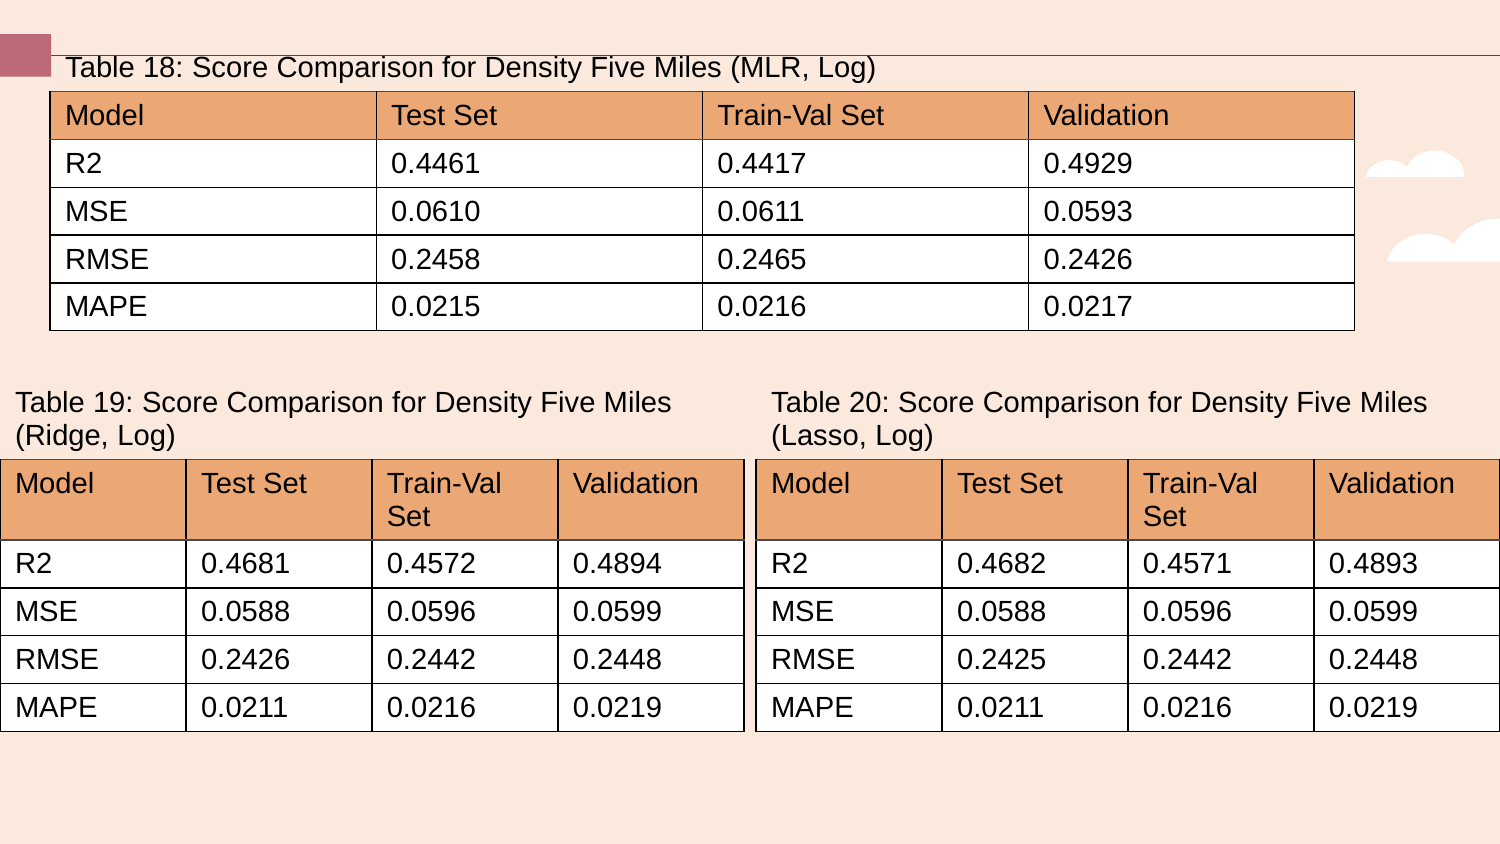

| Table 18: Score Comparison for Density Five Miles (MLR, Log) |  |  |  |
| --- | --- | --- | --- |
| Model | Test Set | Train-Val Set | Validation |
| R2 | 0.4461 | 0.4417 | 0.4929 |
| MSE | 0.0610 | 0.0611 | 0.0593 |
| RMSE | 0.2458 | 0.2465 | 0.2426 |
| MAPE | 0.0215 | 0.0216 | 0.0217 |
| Table 19: Score Comparison for Density Five Miles (Ridge, Log) |  |  |  |
| --- | --- | --- | --- |
| Model | Test Set | Train-Val Set | Validation |
| R2 | 0.4681 | 0.4572 | 0.4894 |
| MSE | 0.0588 | 0.0596 | 0.0599 |
| RMSE | 0.2426 | 0.2442 | 0.2448 |
| MAPE | 0.0211 | 0.0216 | 0.0219 |
| Table 20: Score Comparison for Density Five Miles (Lasso, Log) |  |  |  |
| --- | --- | --- | --- |
| Model | Test Set | Train-Val Set | Validation |
| R2 | 0.4682 | 0.4571 | 0.4893 |
| MSE | 0.0588 | 0.0596 | 0.0599 |
| RMSE | 0.2425 | 0.2442 | 0.2448 |
| MAPE | 0.0211 | 0.0216 | 0.0219 |